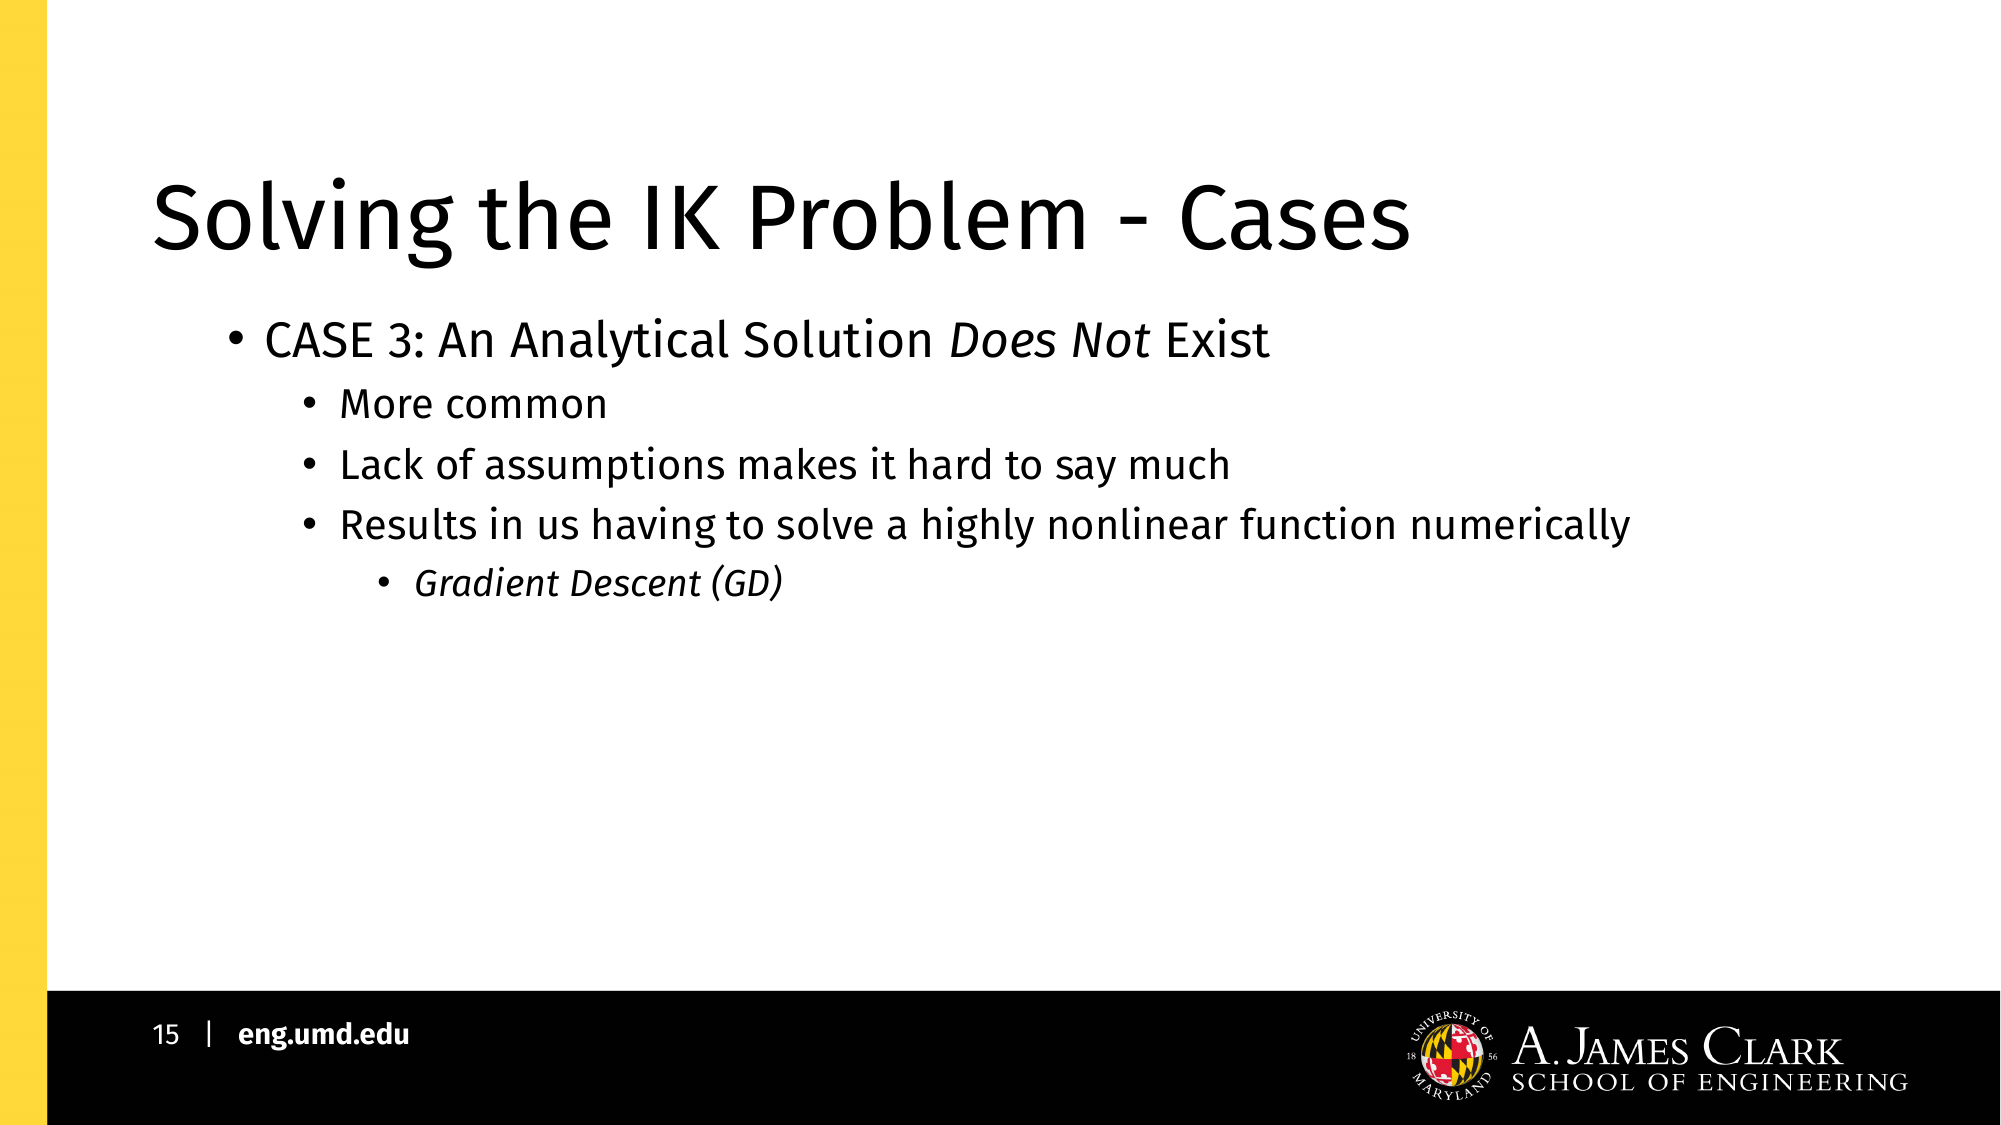

# Solving the IK Problem - Cases
CASE 3: An Analytical Solution Does Not Exist
More common
Lack of assumptions makes it hard to say much
Results in us having to solve a highly nonlinear function numerically
Gradient Descent (GD)
15   |   eng.umd.edu